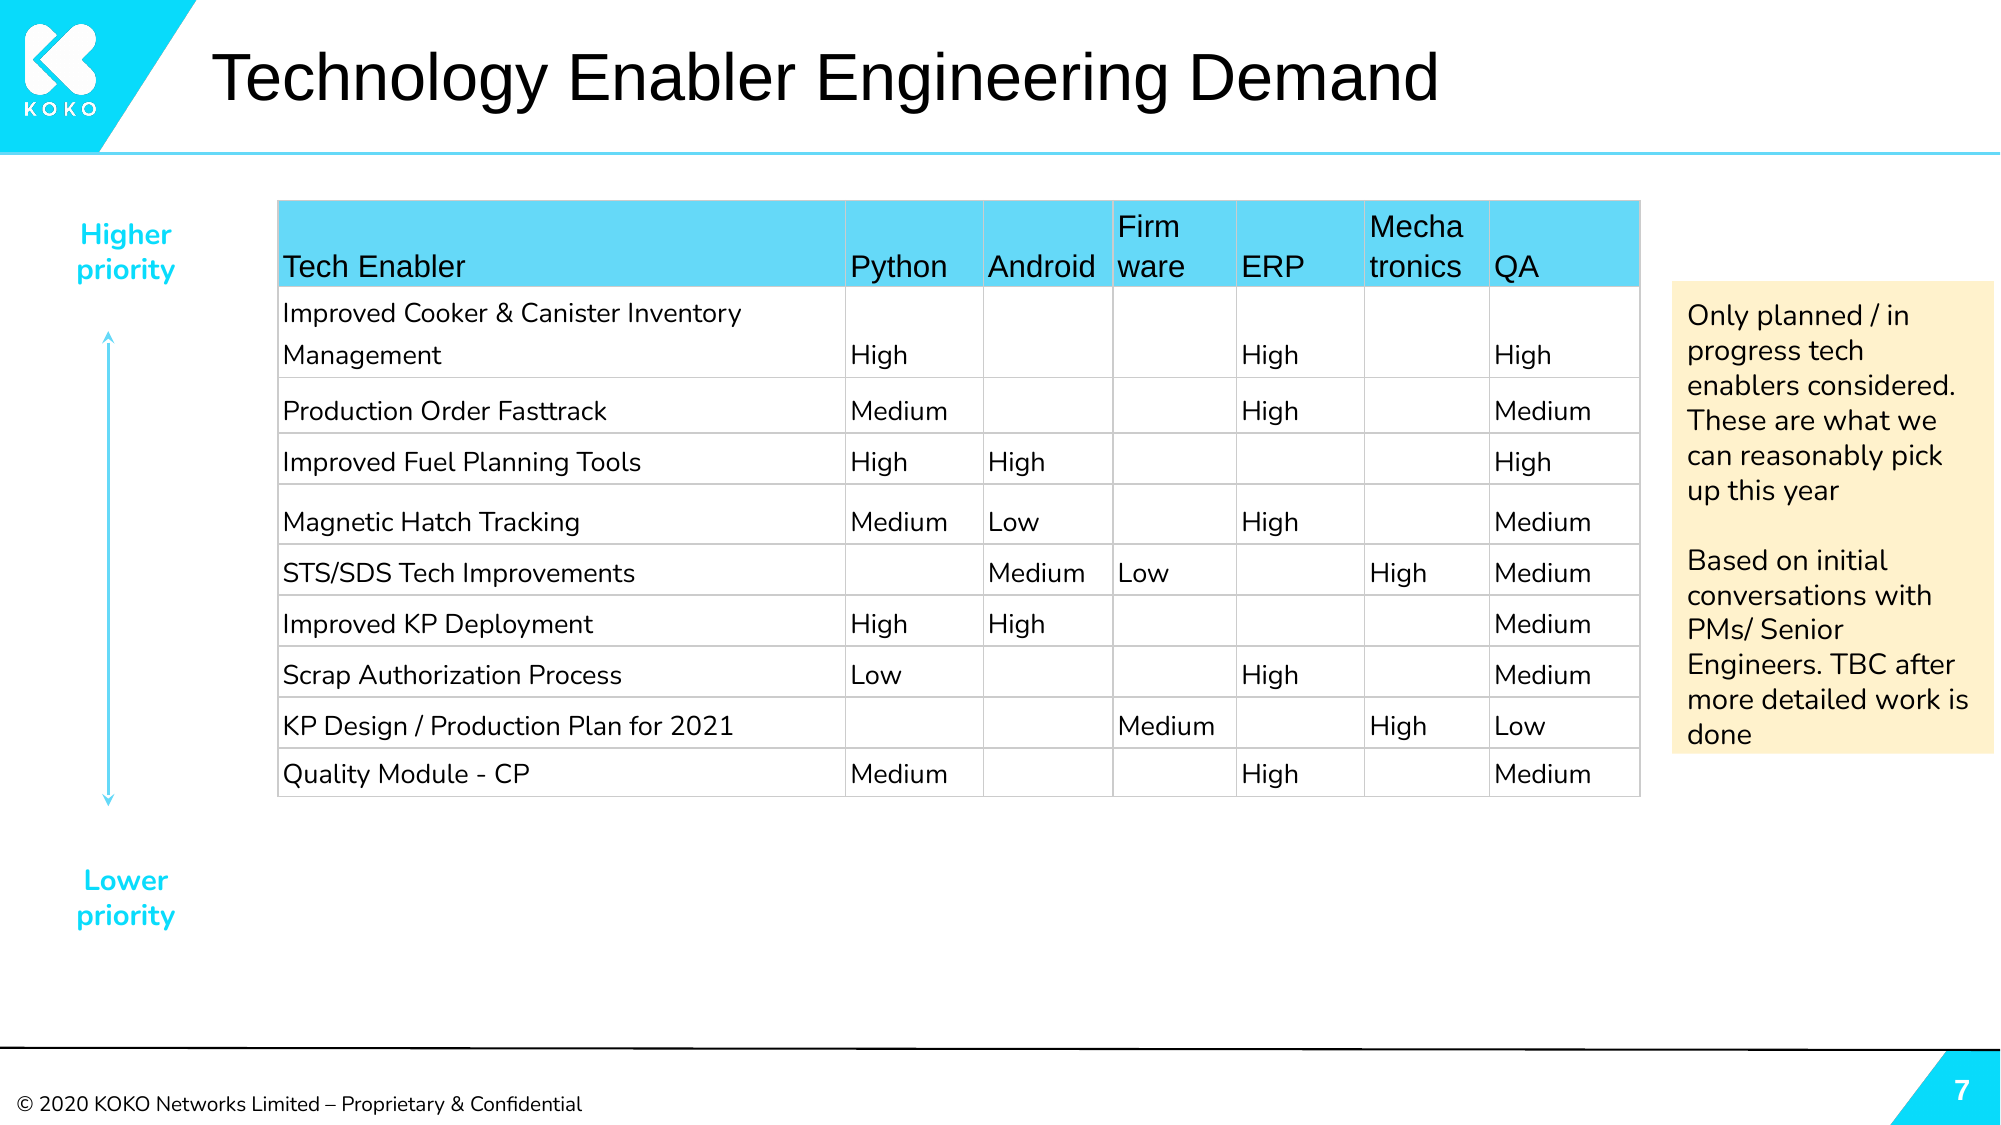

# Technology Enabler Engineering Demand
Higher priority
| Tech Enabler | Python | Android | Firm ware | ERP | Mecha tronics | QA |
| --- | --- | --- | --- | --- | --- | --- |
| Improved Cooker & Canister Inventory Management | High |  |  | High |  | High |
| Production Order Fasttrack | Medium |  |  | High |  | Medium |
| Improved Fuel Planning Tools | High | High |  |  |  | High |
| Magnetic Hatch Tracking | Medium | Low |  | High |  | Medium |
| STS/SDS Tech Improvements |  | Medium | Low |  | High | Medium |
| Improved KP Deployment | High | High |  |  |  | Medium |
| Scrap Authorization Process | Low |  |  | High |  | Medium |
| KP Design / Production Plan for 2021 |  |  | Medium |  | High | Low |
| Quality Module - CP | Medium |  |  | High |  | Medium |
Only planned / in progress tech enablers considered. These are what we can reasonably pick up this year

Based on initial conversations with PMs/ Senior Engineers. TBC after more detailed work is done
Lower priority
7